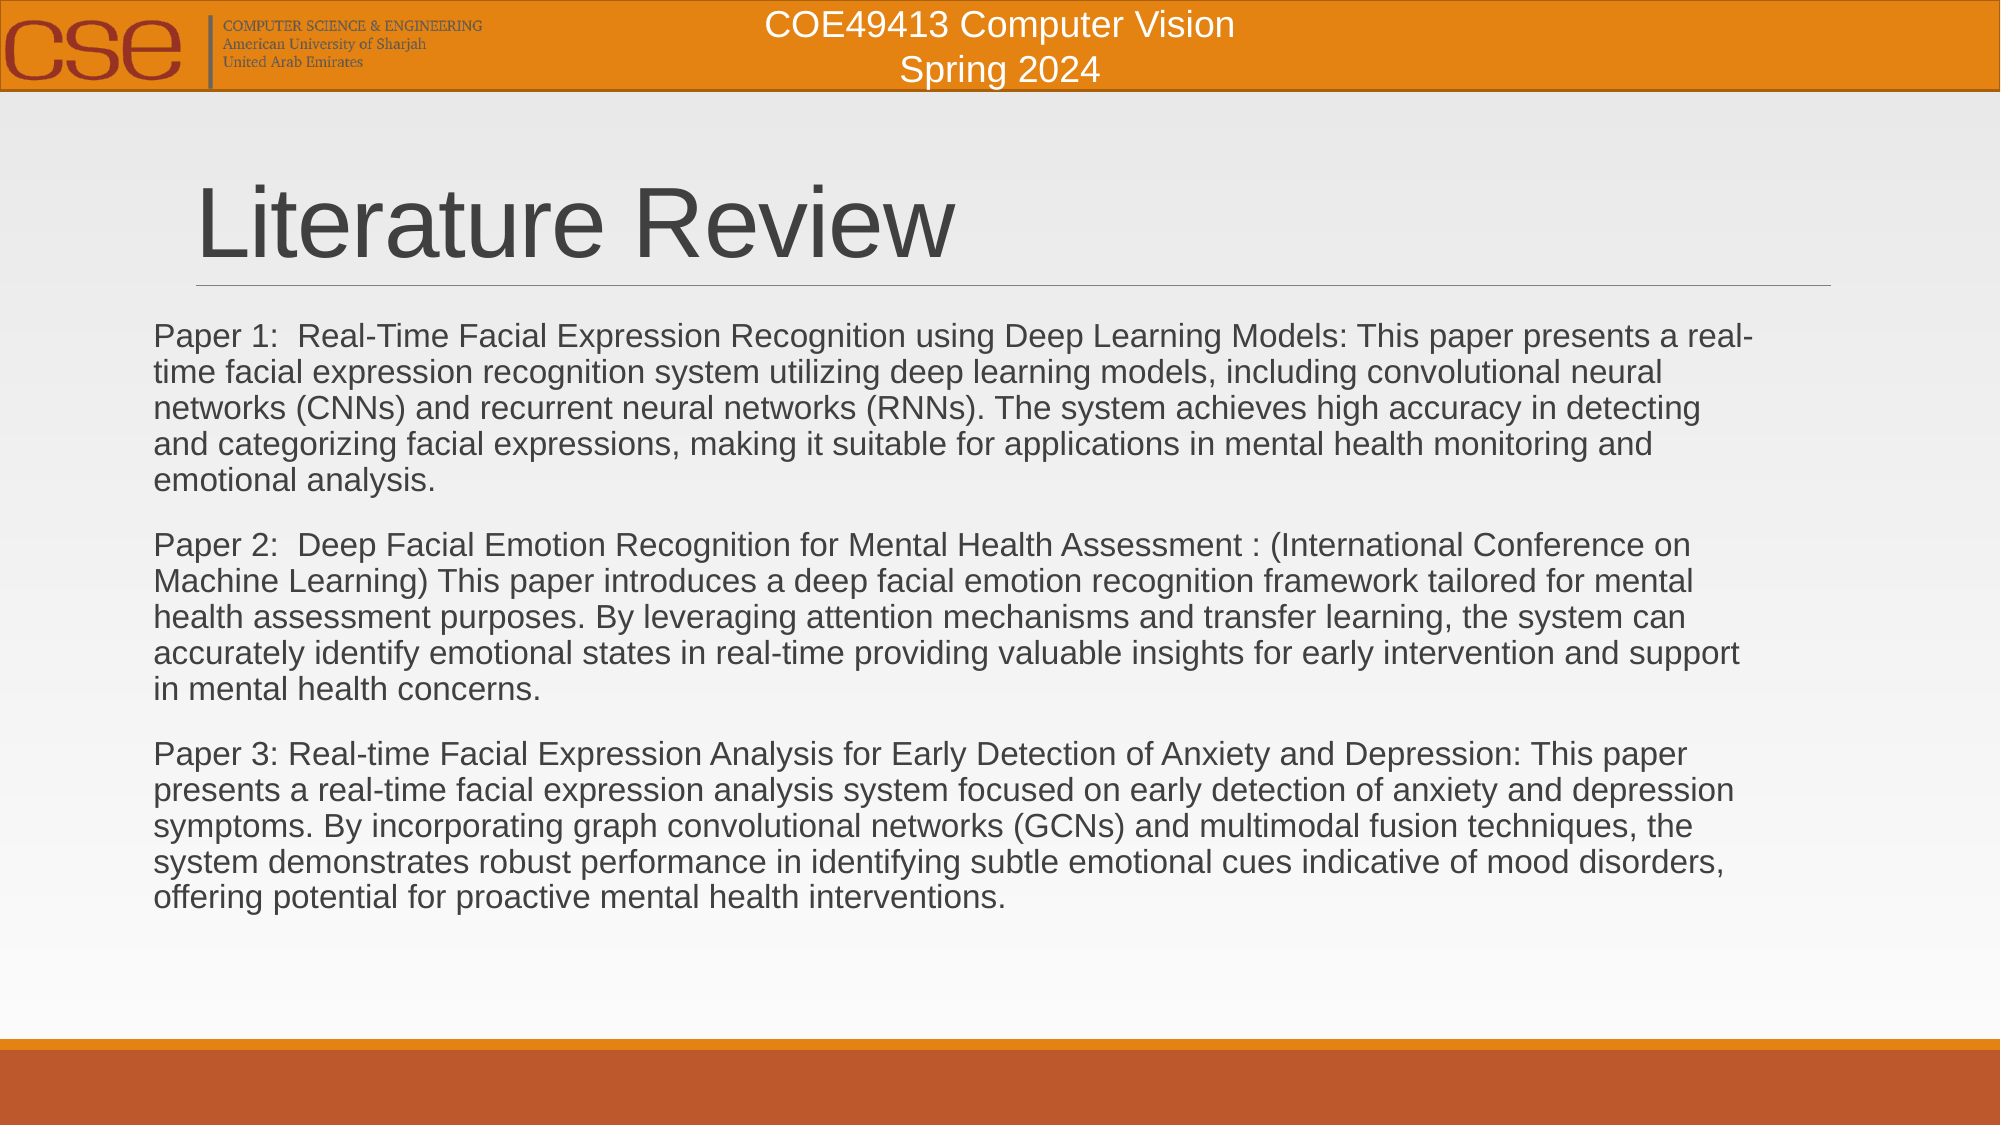

# Literature Review
Paper 1:  Real-Time Facial Expression Recognition using Deep Learning Models: This paper presents a real-time facial expression recognition system utilizing deep learning models, including convolutional neural networks (CNNs) and recurrent neural networks (RNNs). The system achieves high accuracy in detecting and categorizing facial expressions, making it suitable for applications in mental health monitoring and emotional analysis.
Paper 2:  Deep Facial Emotion Recognition for Mental Health Assessment : (International Conference on Machine Learning) This paper introduces a deep facial emotion recognition framework tailored for mental health assessment purposes. By leveraging attention mechanisms and transfer learning, the system can accurately identify emotional states in real-time providing valuable insights for early intervention and support in mental health concerns.
Paper 3: Real-time Facial Expression Analysis for Early Detection of Anxiety and Depression: This paper presents a real-time facial expression analysis system focused on early detection of anxiety and depression symptoms. By incorporating graph convolutional networks (GCNs) and multimodal fusion techniques, the system demonstrates robust performance in identifying subtle emotional cues indicative of mood disorders, offering potential for proactive mental health interventions.